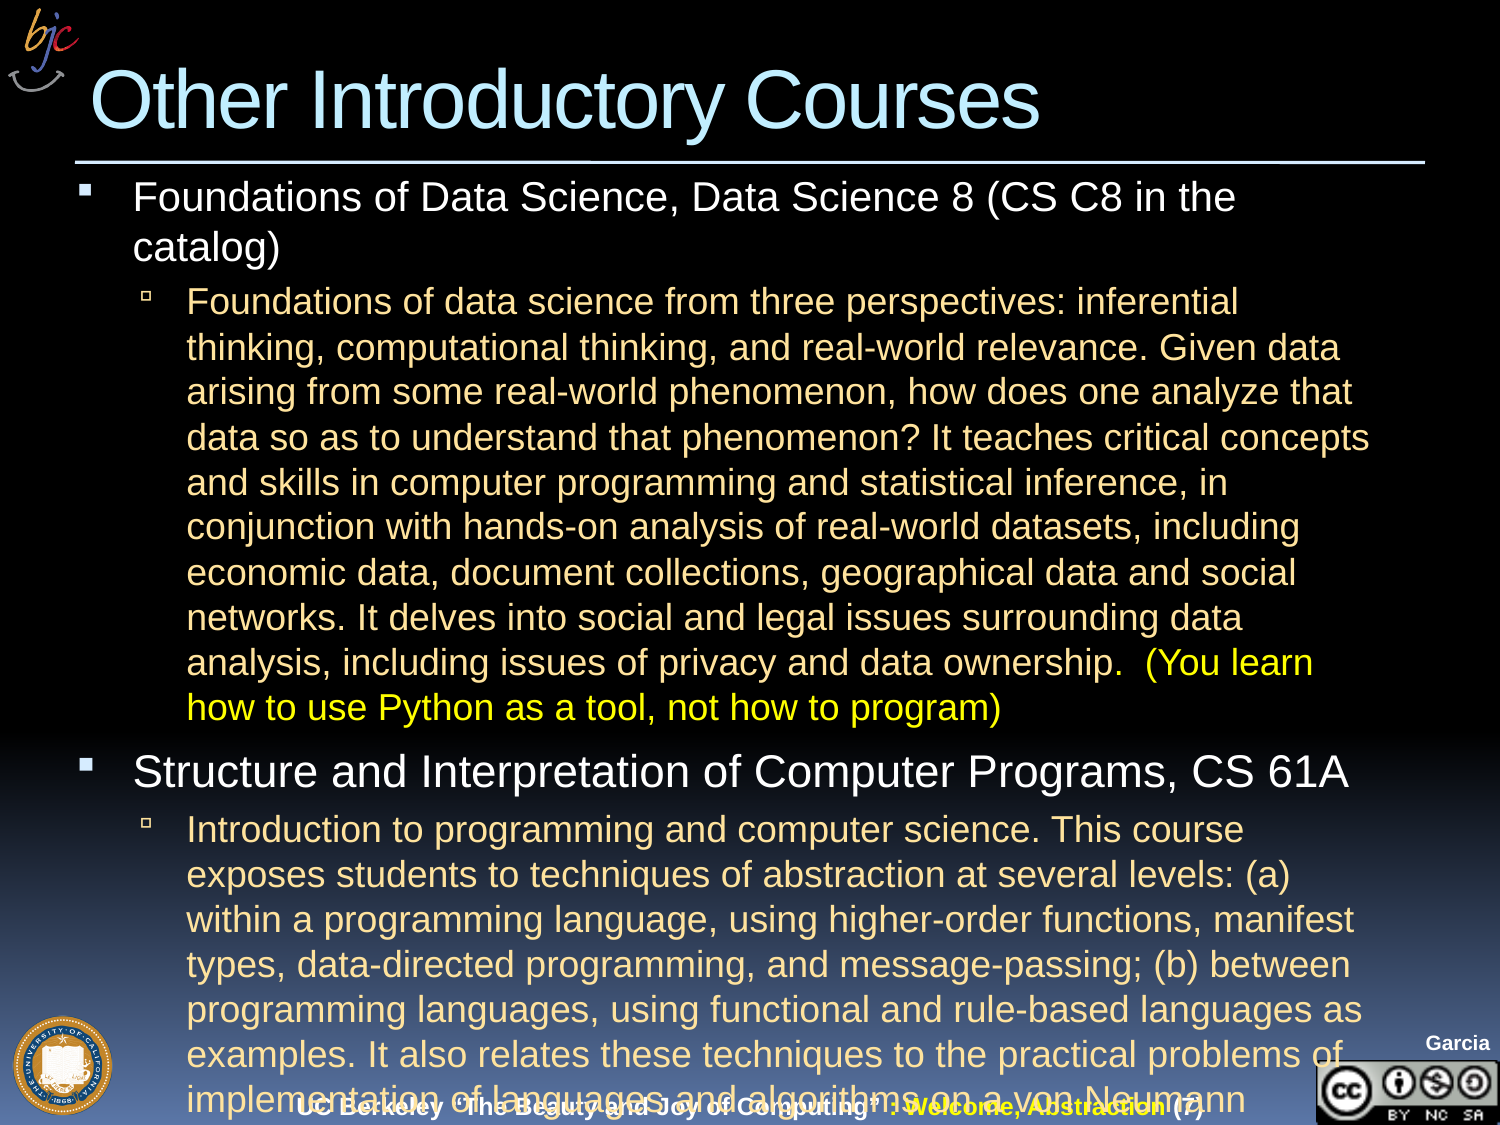

# Other Introductory Courses
Foundations of Data Science, Data Science 8 (CS C8 in the catalog)
Foundations of data science from three perspectives: inferential thinking, computational thinking, and real-world relevance. Given data arising from some real-world phenomenon, how does one analyze that data so as to understand that phenomenon? It teaches critical concepts and skills in computer programming and statistical inference, in conjunction with hands-on analysis of real-world datasets, including economic data, document collections, geographical data and social networks. It delves into social and legal issues surrounding data analysis, including issues of privacy and data ownership.  (You learn how to use Python as a tool, not how to program)
Structure and Interpretation of Computer Programs, CS 61A
Introduction to programming and computer science. This course exposes students to techniques of abstraction at several levels: (a) within a programming language, using higher-order functions, manifest types, data-directed programming, and message-passing; (b) between programming languages, using functional and rule-based languages as examples. It also relates these techniques to the practical problems of implementation of languages and algorithms on a von Neumann machine. There are several significant programming projects.  (You learn how to program Python well!)